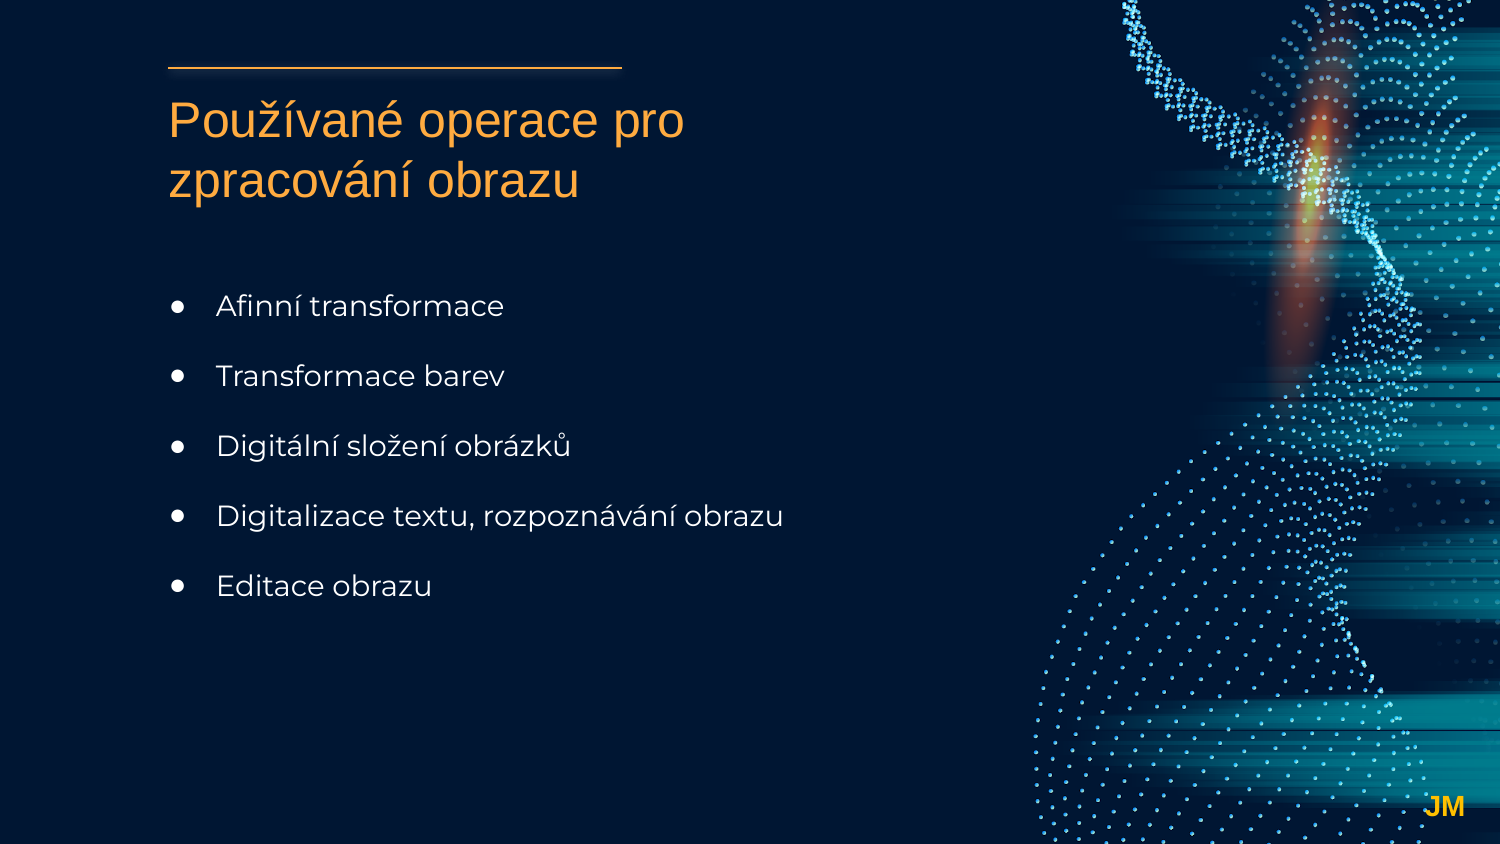

# Používané operace pro zpracování obrazu
Afinní transformace
Transformace barev
Digitální složení obrázků
Digitalizace textu, rozpoznávání obrazu
Editace obrazu

JM